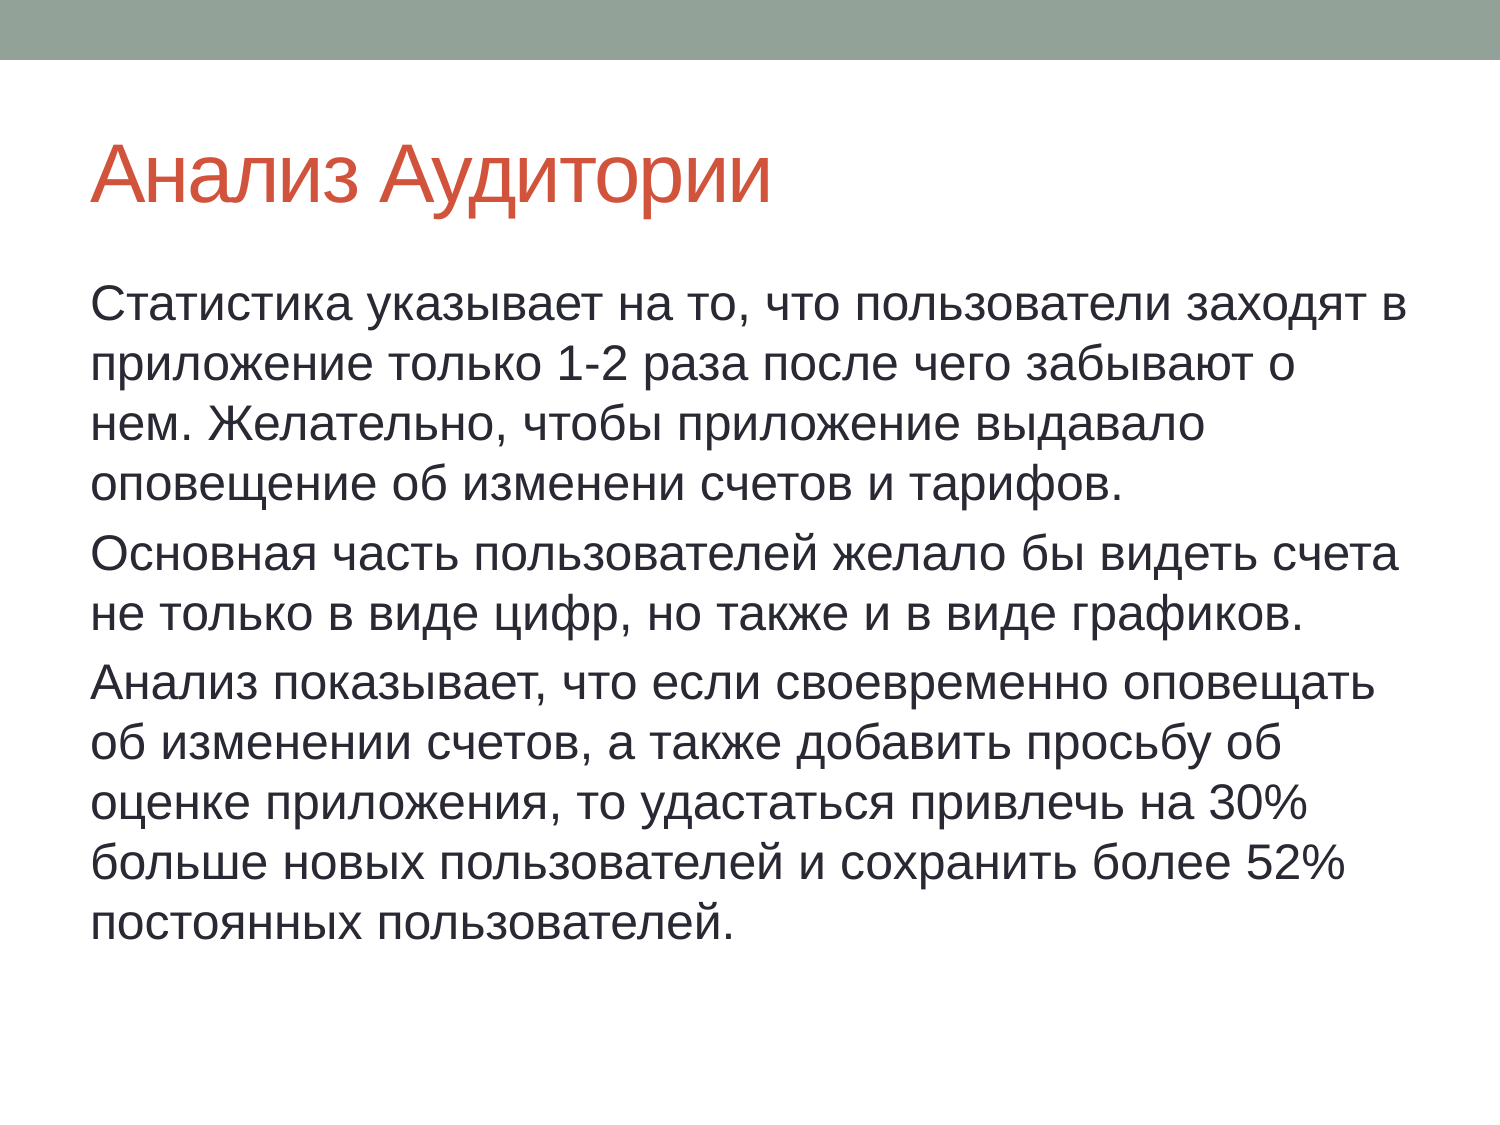

# Анализ Аудитории
Статистика указывает на то, что пользователи заходят в приложение только 1-2 раза после чего забывают о нем. Желательно, чтобы приложение выдавало оповещение об изменени счетов и тарифов.
Основная часть пользователей желало бы видеть счета не только в виде цифр, но также и в виде графиков.
Анализ показывает, что если своевременно оповещать об изменении счетов, а также добавить просьбу об оценке приложения, то удастаться привлечь на 30% больше новых пользователей и сохранить более 52% постоянных пользователей.